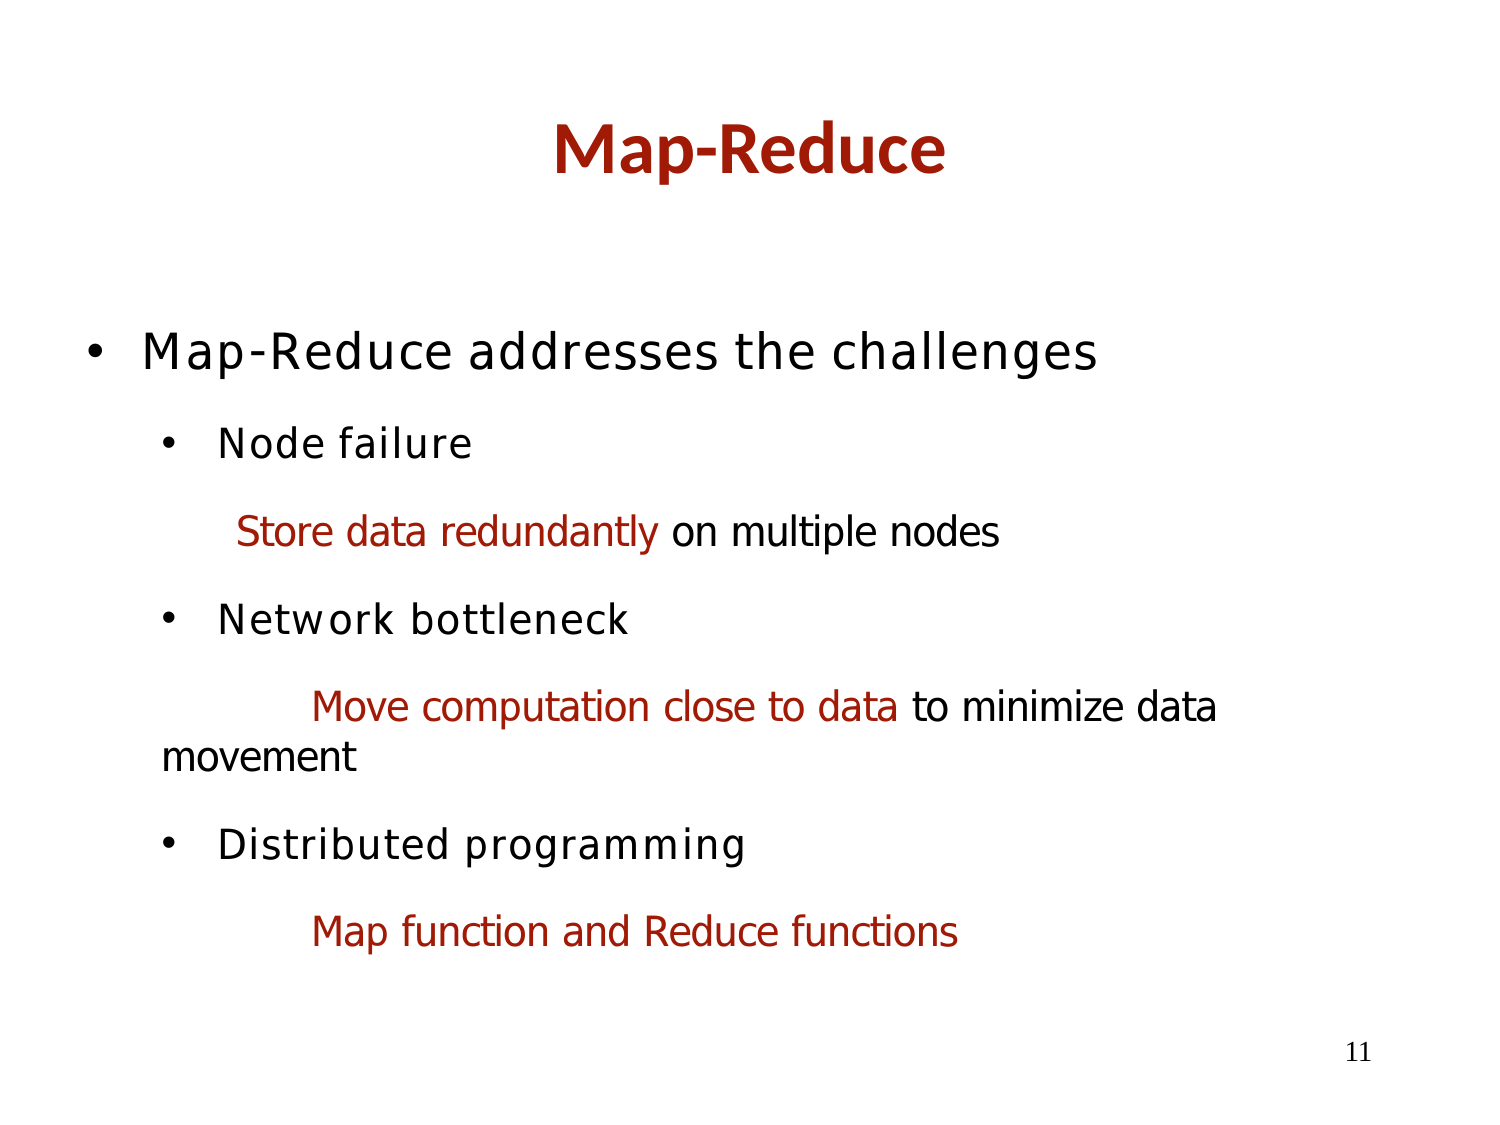

# Map-Reduce
Map-Reduce addresses the challenges
Node failure
Store data redundantly on multiple nodes
Network bottleneck
	Move computation close to data to minimize data movement
Distributed programming
	Map function and Reduce functions

11